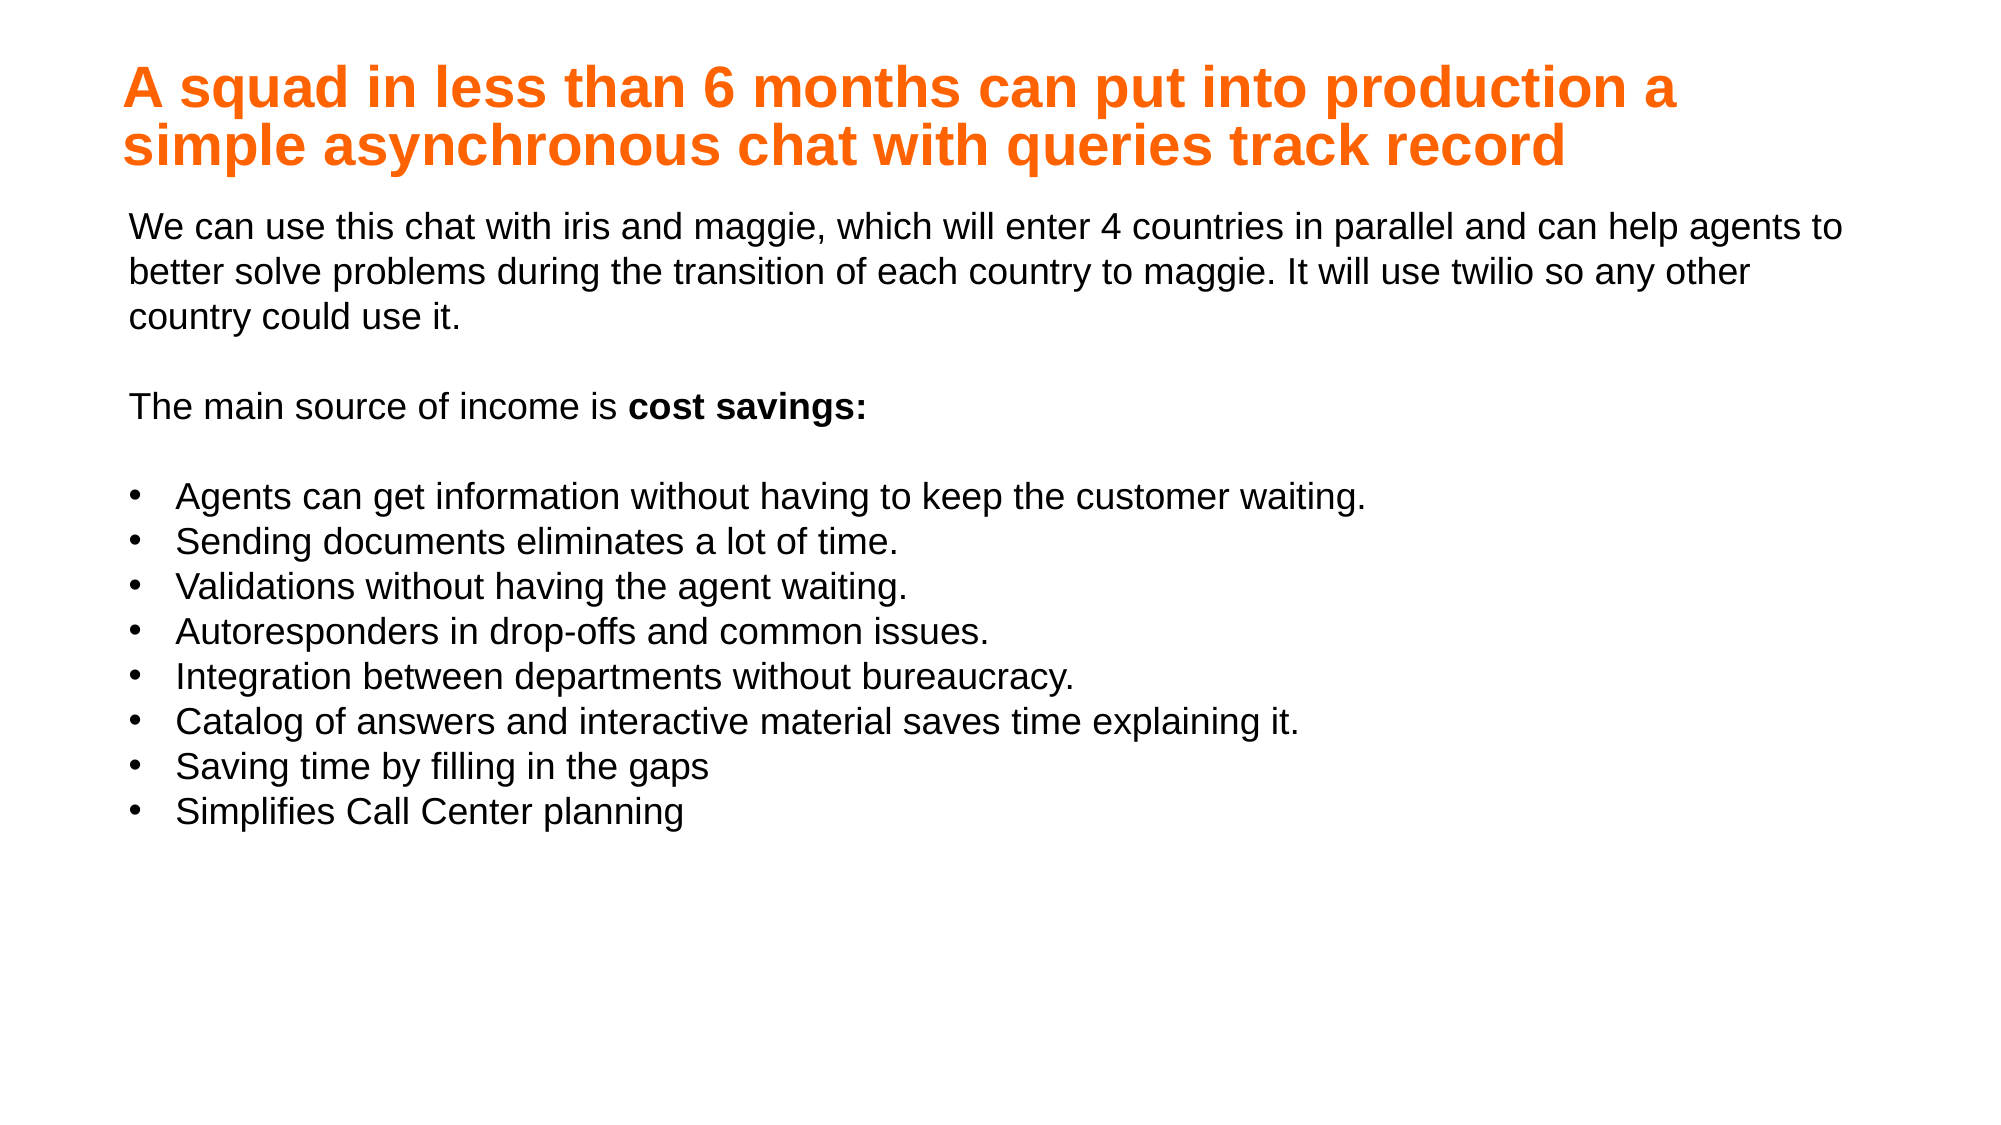

A squad in less than 6 months can put into production a simple asynchronous chat with queries track record
We can use this chat with iris and maggie, which will enter 4 countries in parallel and can help agents to better solve problems during the transition of each country to maggie. It will use twilio so any other country could use it.

The main source of income is cost savings:

Agents can get information without having to keep the customer waiting.
Sending documents eliminates a lot of time.
Validations without having the agent waiting.
Autoresponders in drop-offs and common issues.
Integration between departments without bureaucracy.
Catalog of answers and interactive material saves time explaining it.
Saving time by filling in the gaps
Simplifies Call Center planning